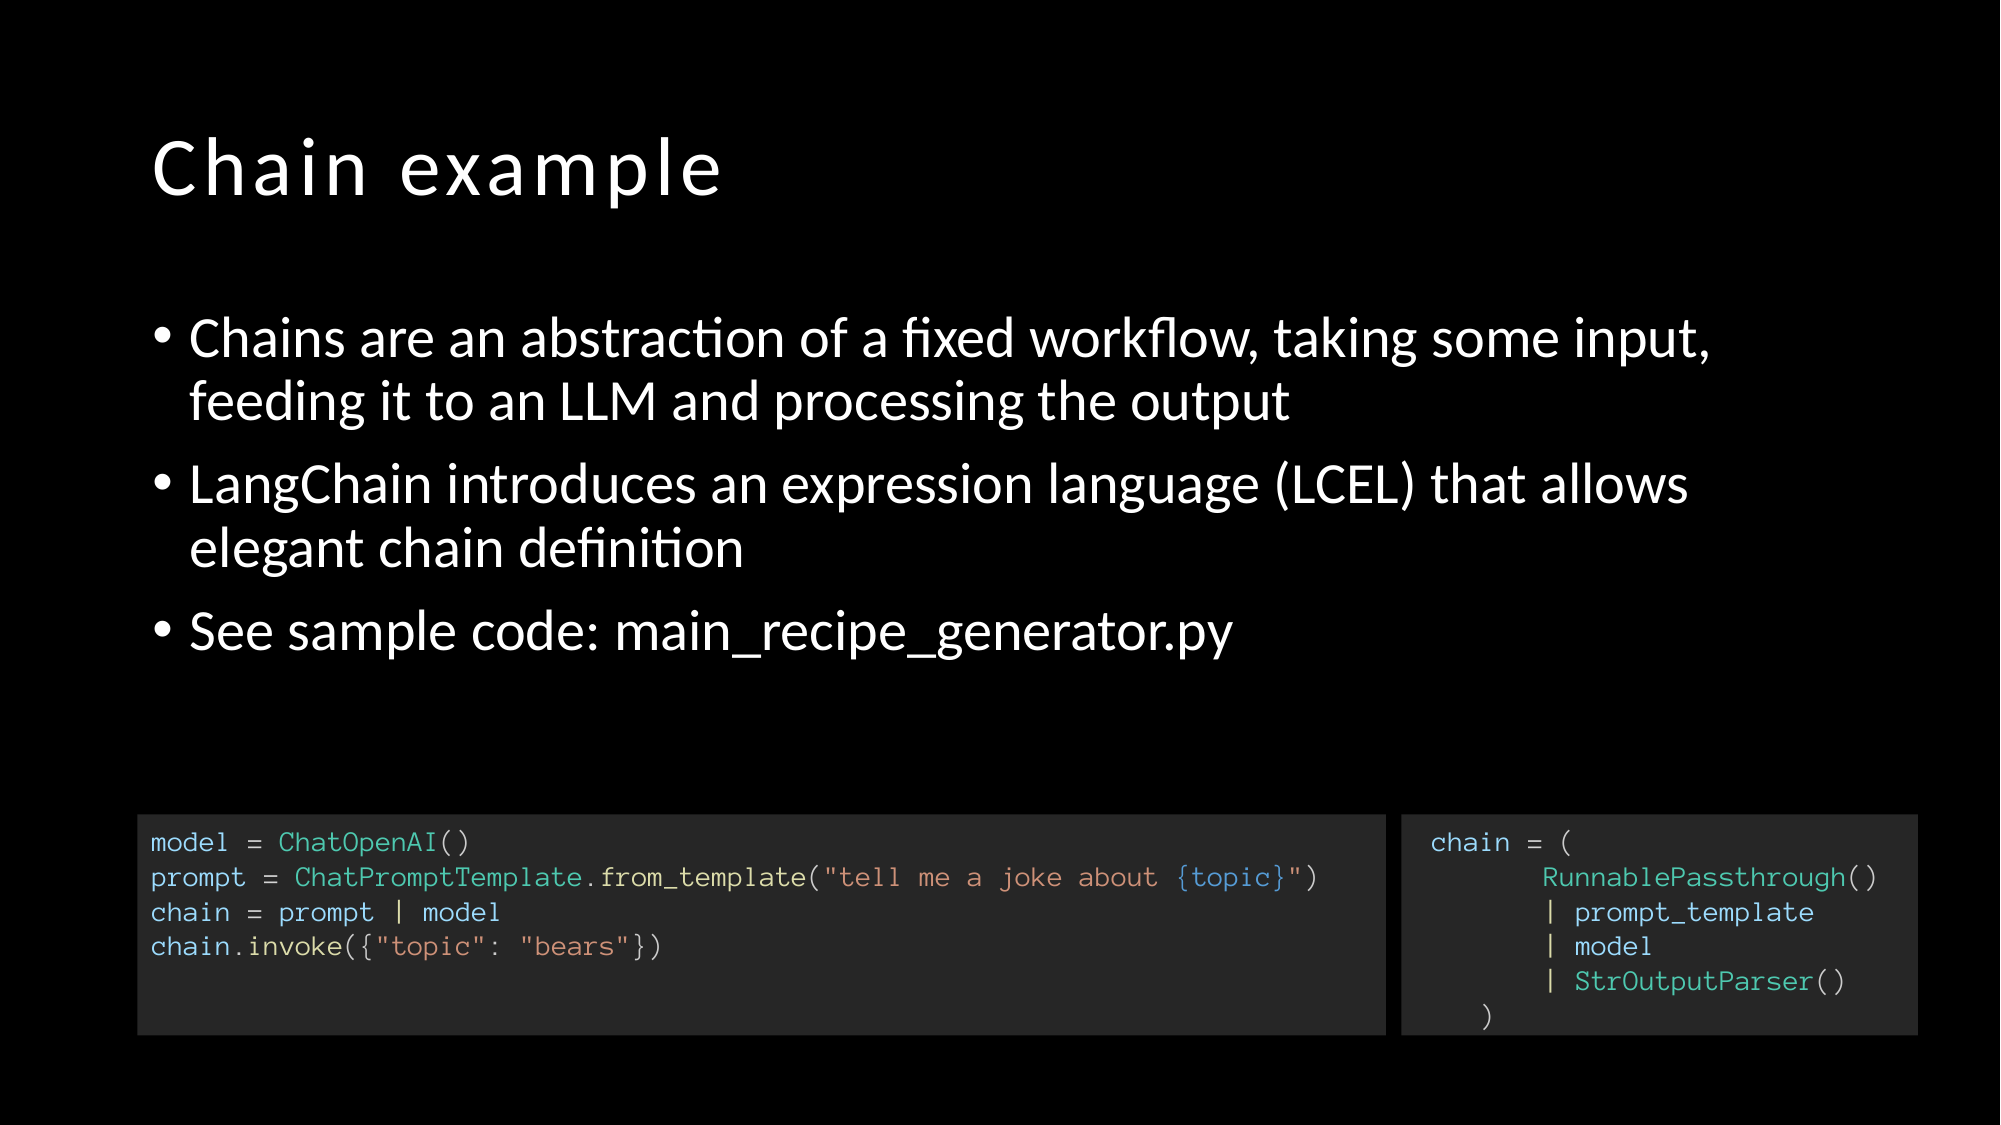

# Chain example
Chains are an abstraction of a fixed workflow, taking some input, feeding it to an LLM and processing the output
LangChain introduces an expression language (LCEL) that allows elegant chain definition
See sample code: main_recipe_generator.py
model = ChatOpenAI()
prompt = ChatPromptTemplate.from_template("tell me a joke about {topic}")
chain = prompt | model
chain.invoke({"topic": "bears"})
 chain = (
        RunnablePassthrough()
        | prompt_template
        | model
        | StrOutputParser()
    )